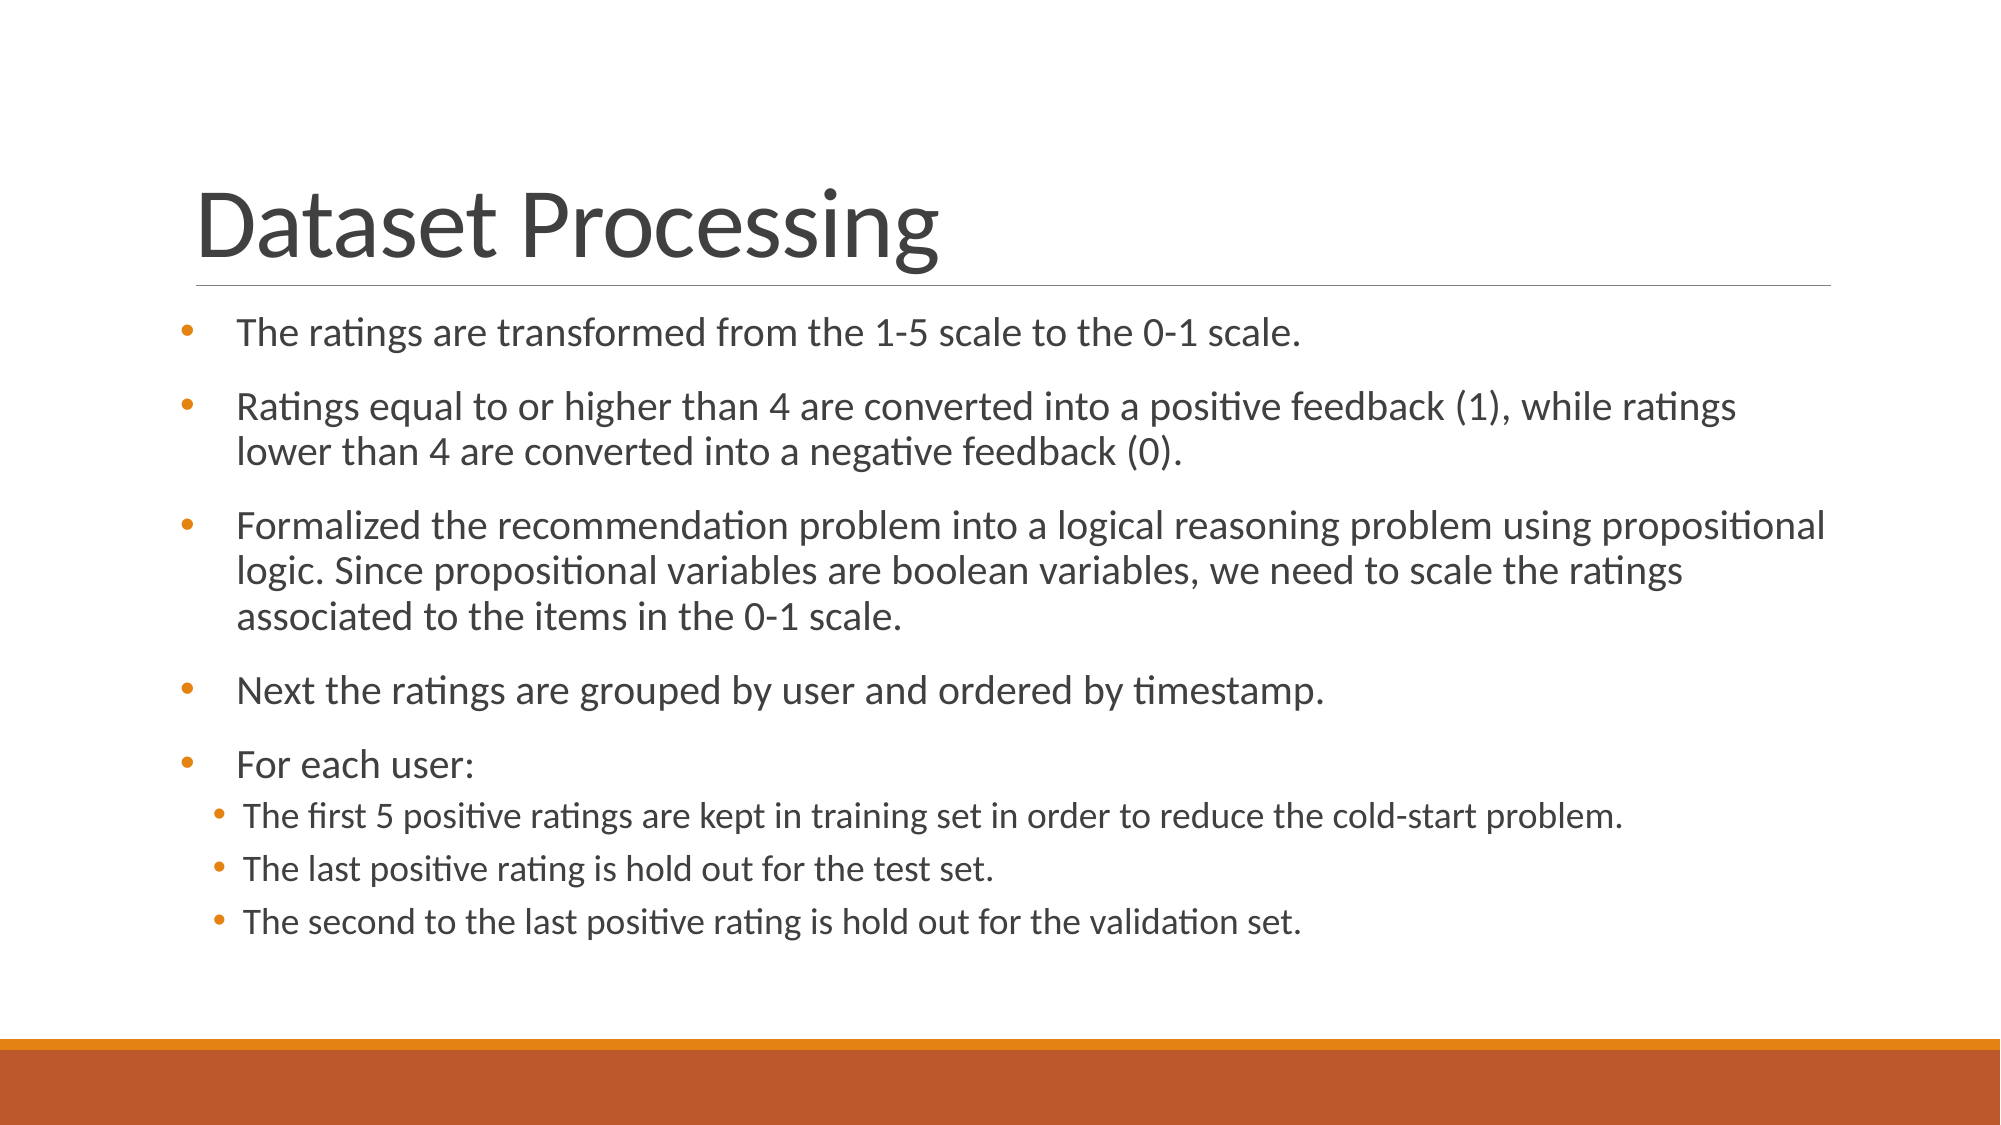

# Dataset Processing
The ratings are transformed from the 1-5 scale to the 0-1 scale.
Ratings equal to or higher than 4 are converted into a positive feedback (1), while ratings lower than 4 are converted into a negative feedback (0).
Formalized the recommendation problem into a logical reasoning problem using propositional logic. Since propositional variables are boolean variables, we need to scale the ratings associated to the items in the 0-1 scale.
Next the ratings are grouped by user and ordered by timestamp.
For each user:
The first 5 positive ratings are kept in training set in order to reduce the cold-start problem.
The last positive rating is hold out for the test set.
The second to the last positive rating is hold out for the validation set.